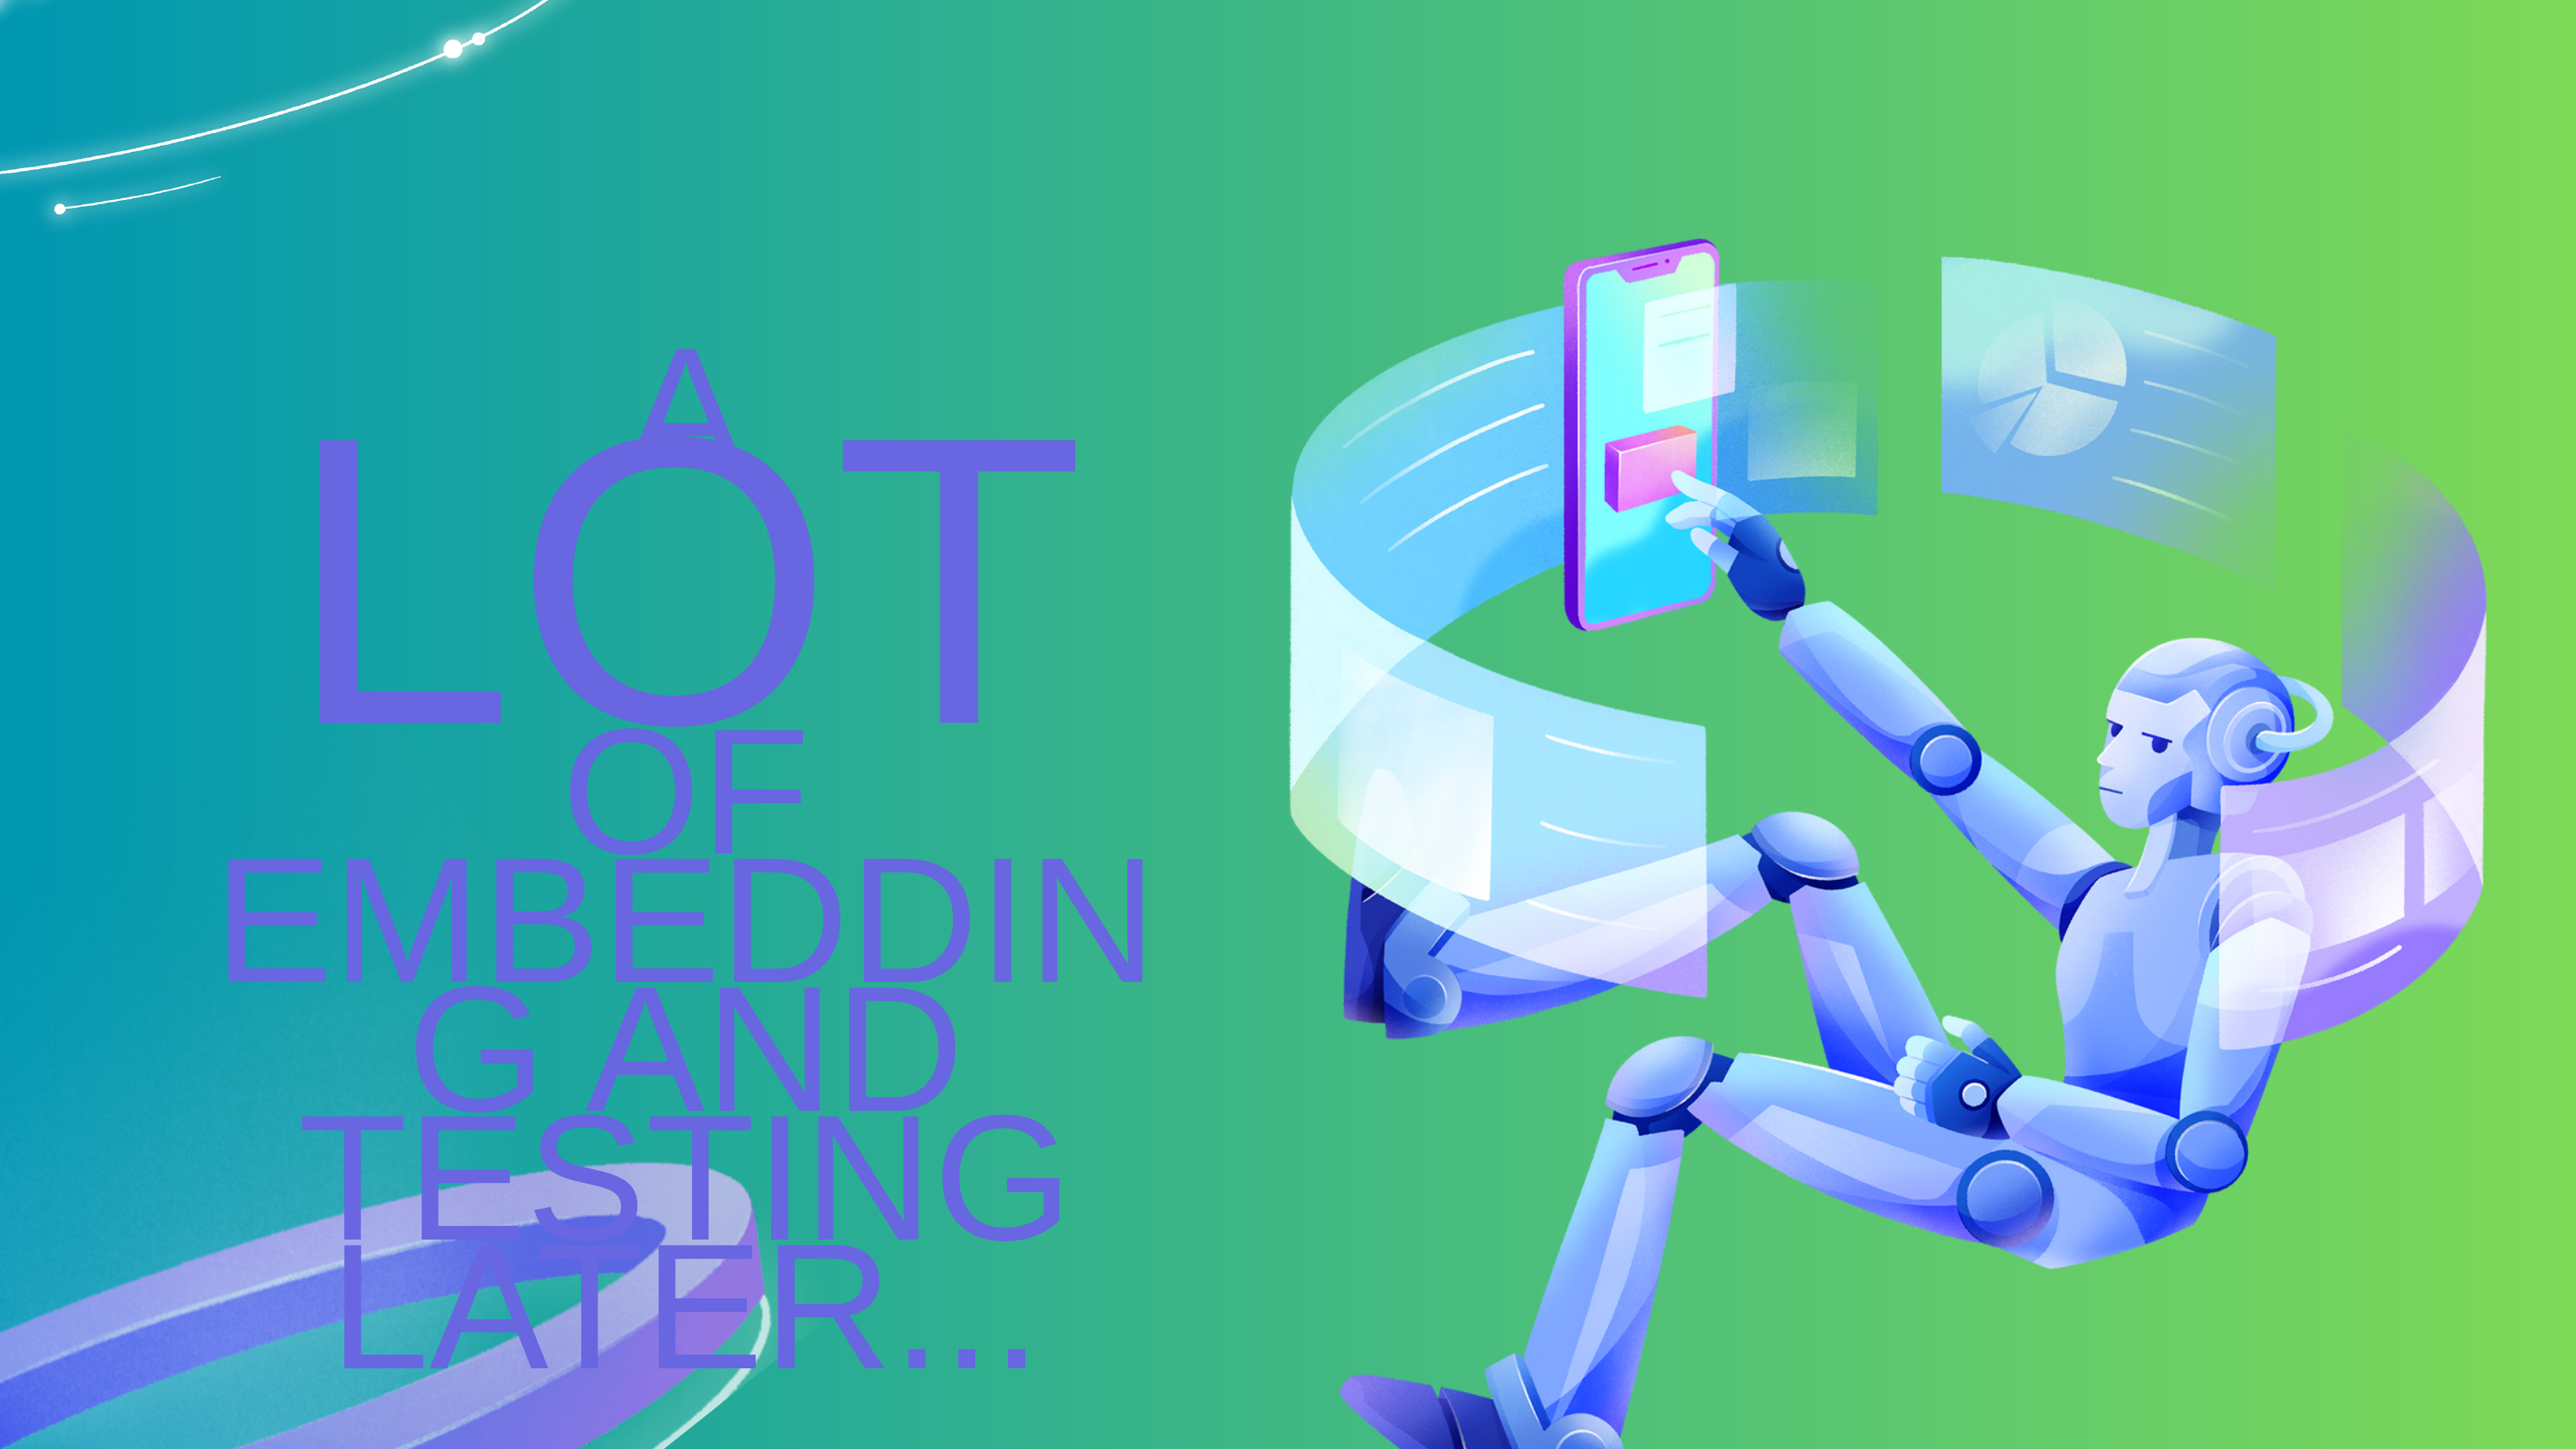

A
LOT
OF EMBEDDING AND TESTING LATER...